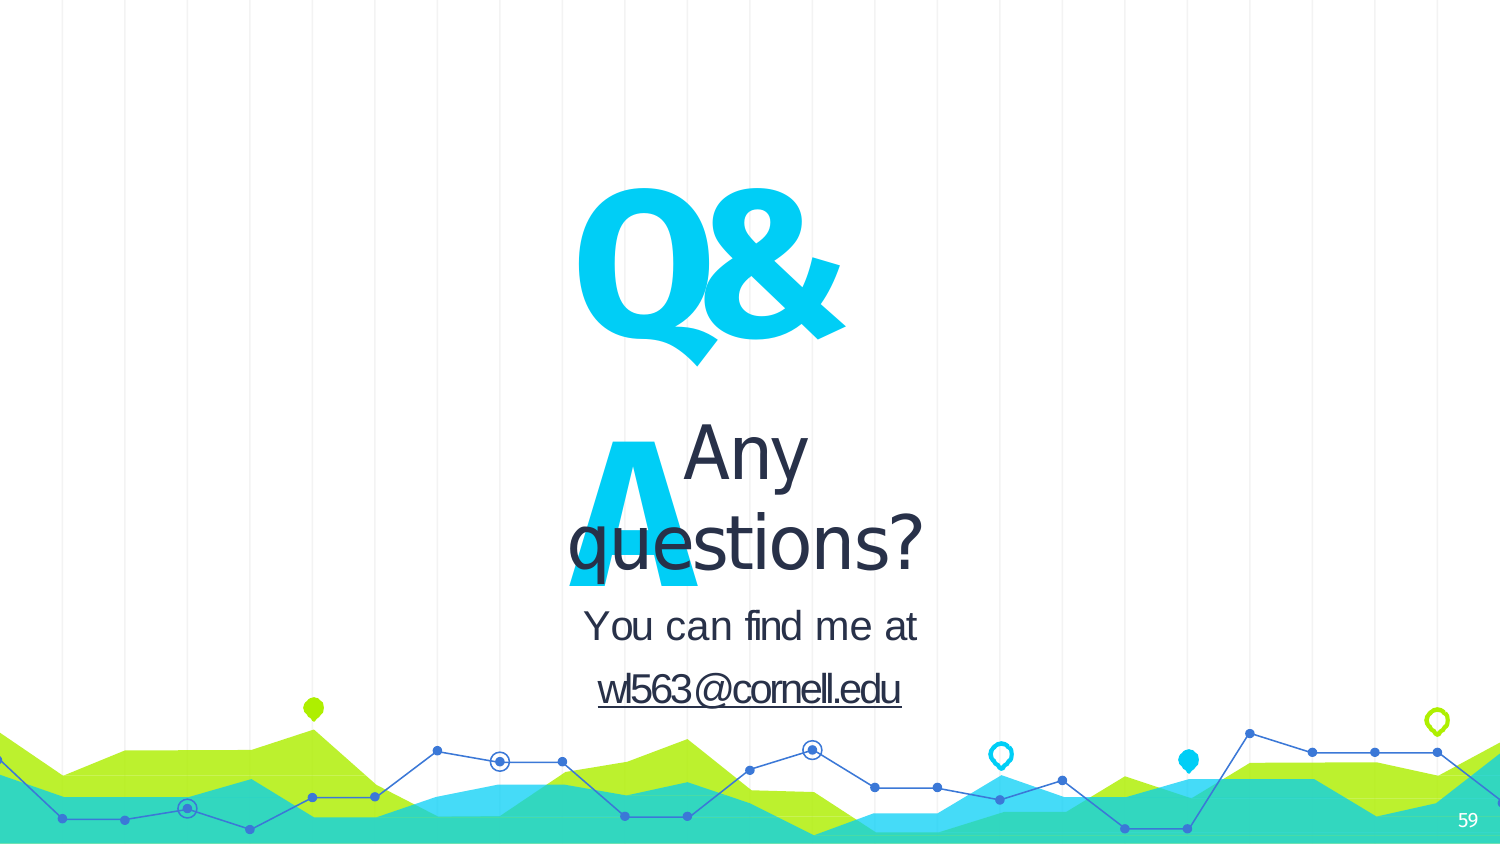

# Q&A
Any questions?
You can find me at
wl563@cornell.edu
59